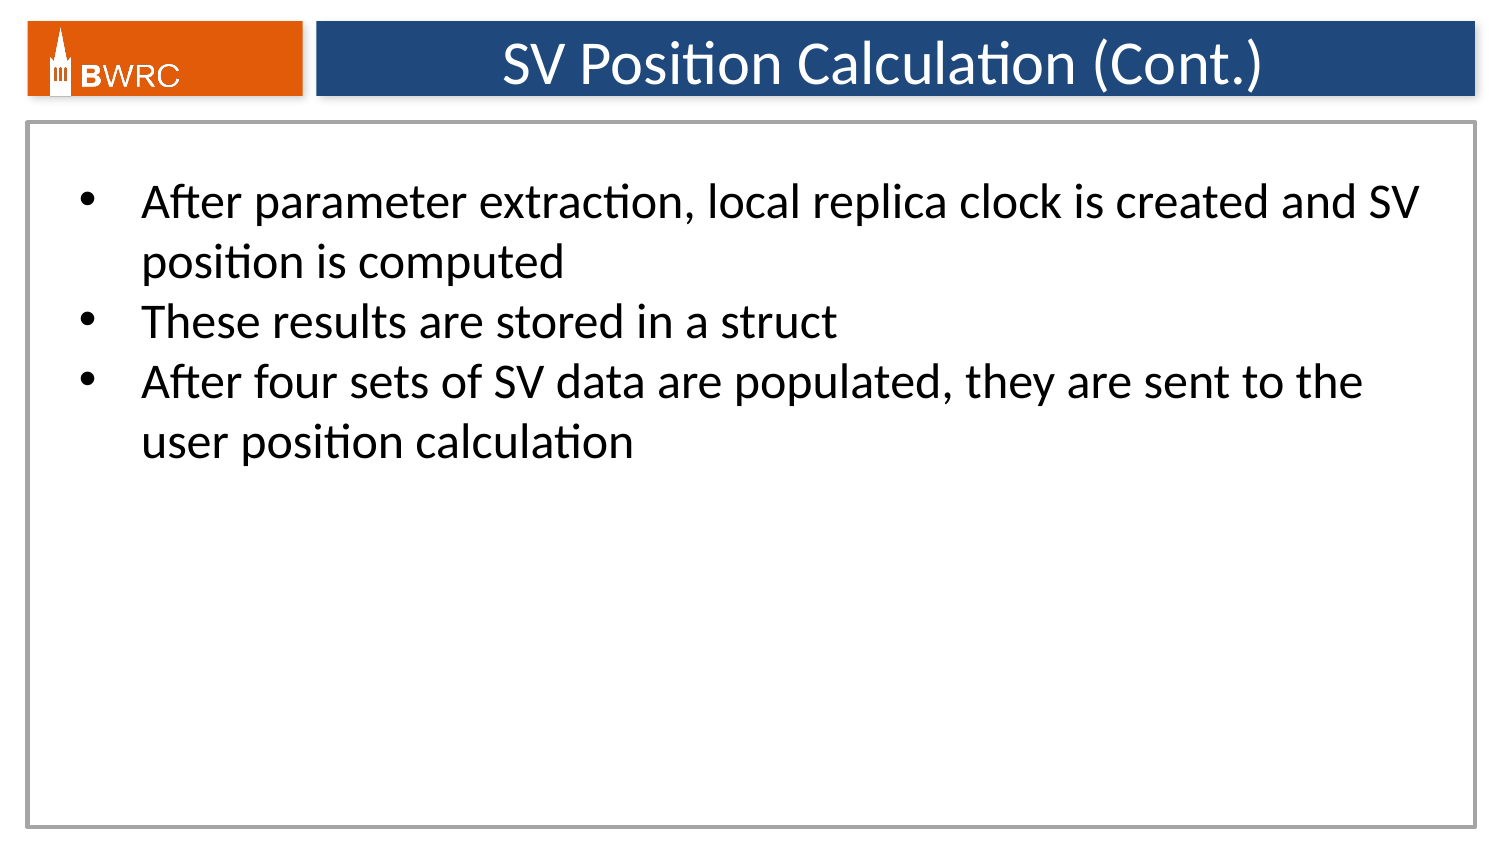

# SV Position Calculation (Cont.)
After parameter extraction, local replica clock is created and SV position is computed
These results are stored in a struct
After four sets of SV data are populated, they are sent to the user position calculation